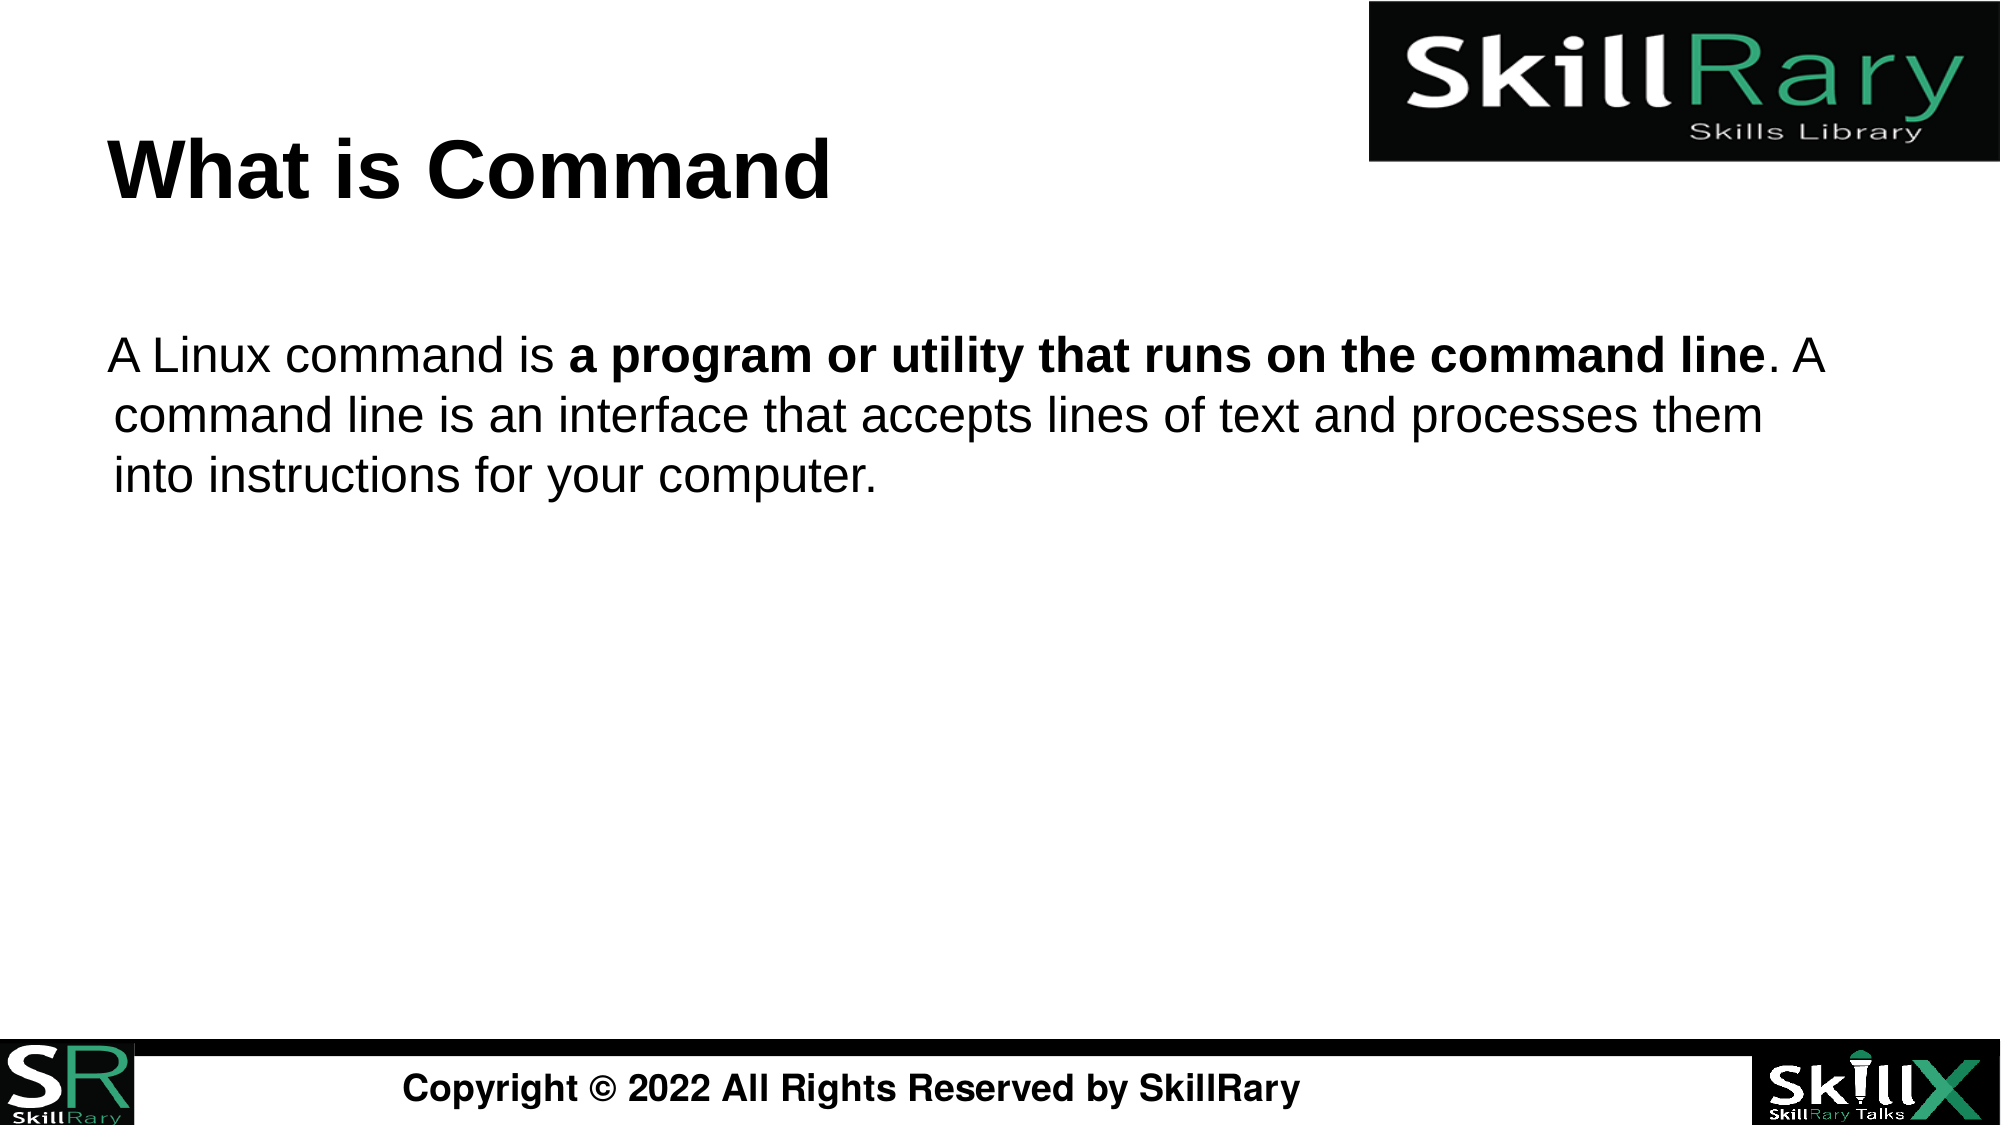

# What is Command
A Linux command is a program or utility that runs on the command line. A command line is an interface that accepts lines of text and processes them into instructions for your computer.